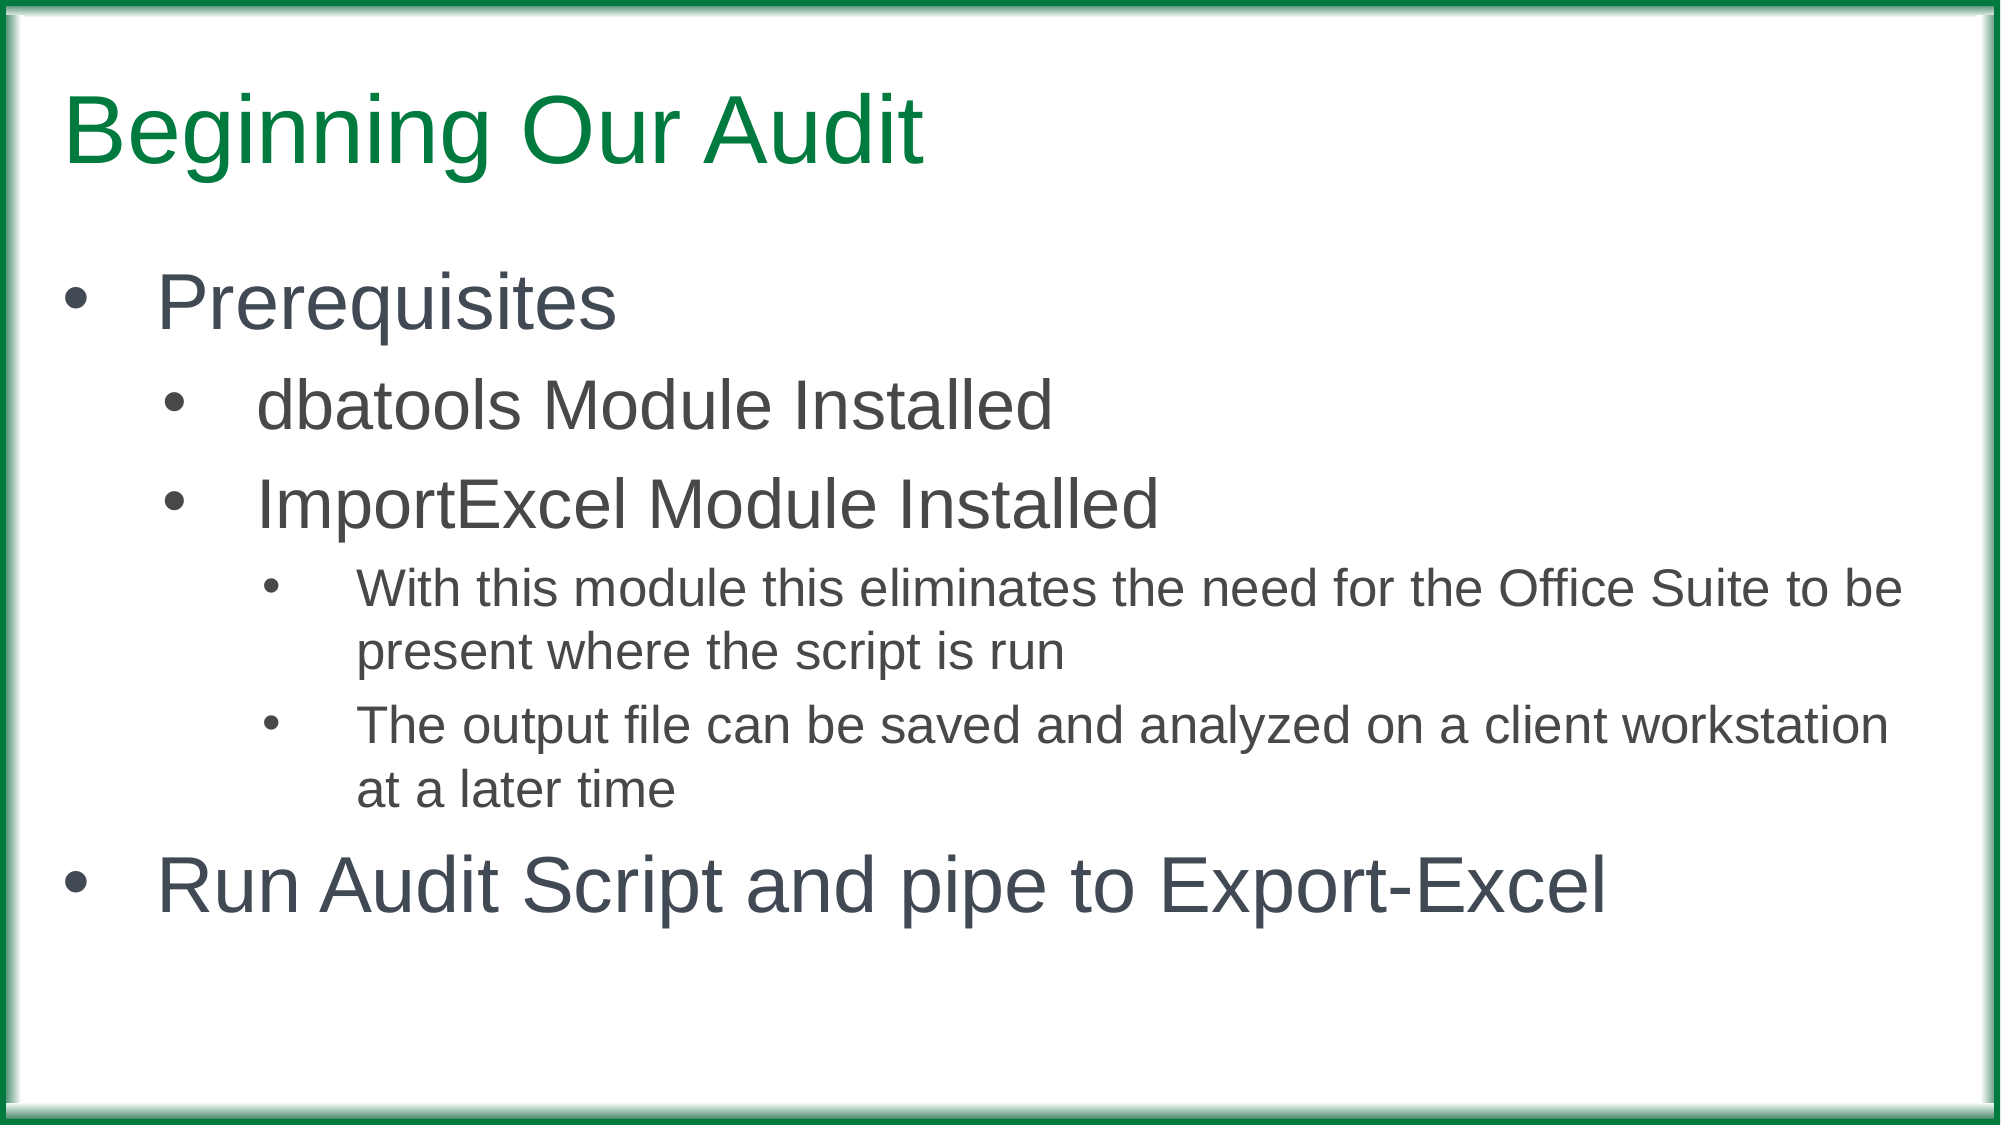

11
# Beginning Our Audit
Prerequisites
dbatools Module Installed
ImportExcel Module Installed
With this module this eliminates the need for the Office Suite to be present where the script is run
The output file can be saved and analyzed on a client workstation at a later time
Run Audit Script and pipe to Export-Excel